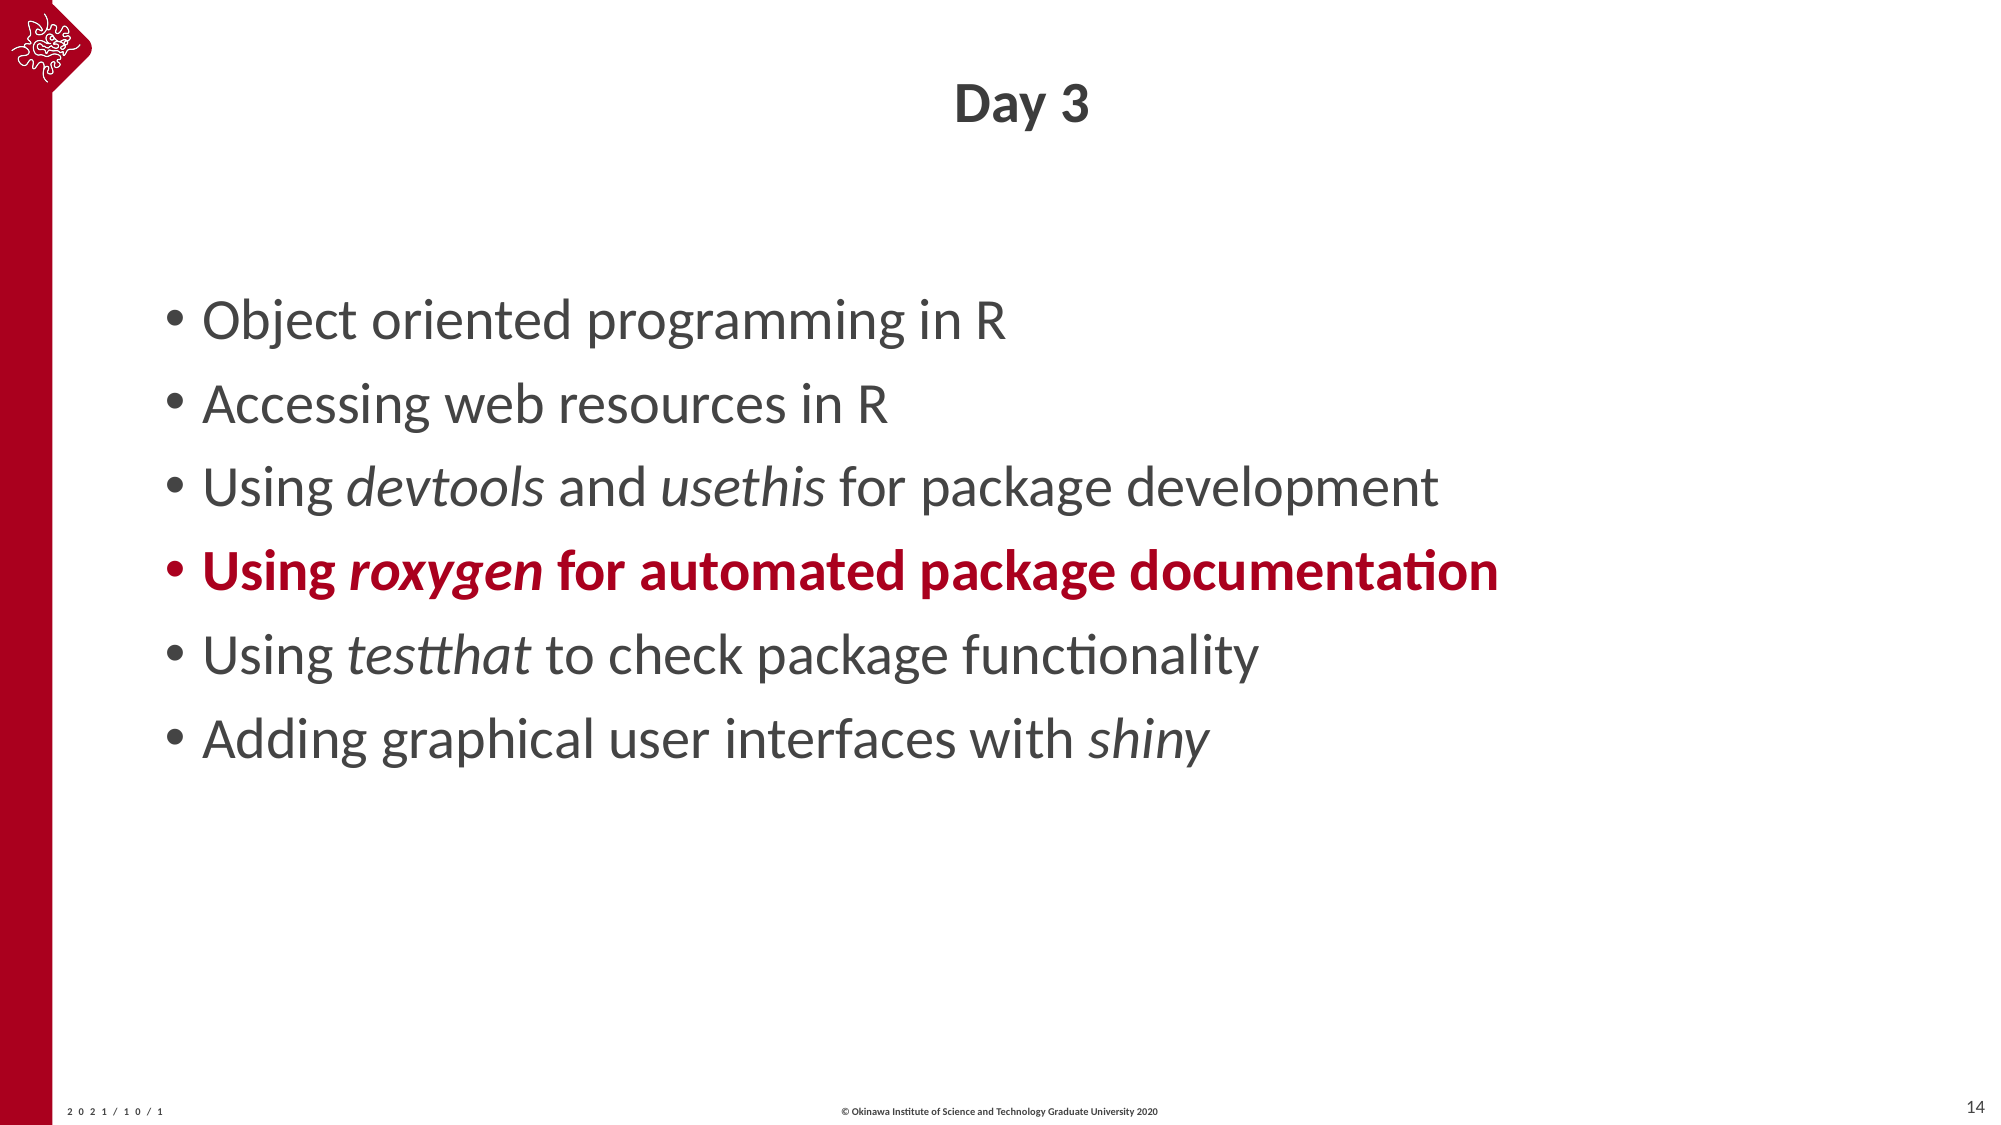

# Day 3
Object oriented programming in R
Accessing web resources in R
Using devtools and usethis for package development
Using roxygen for automated package documentation
Using testthat to check package functionality
Adding graphical user interfaces with shiny